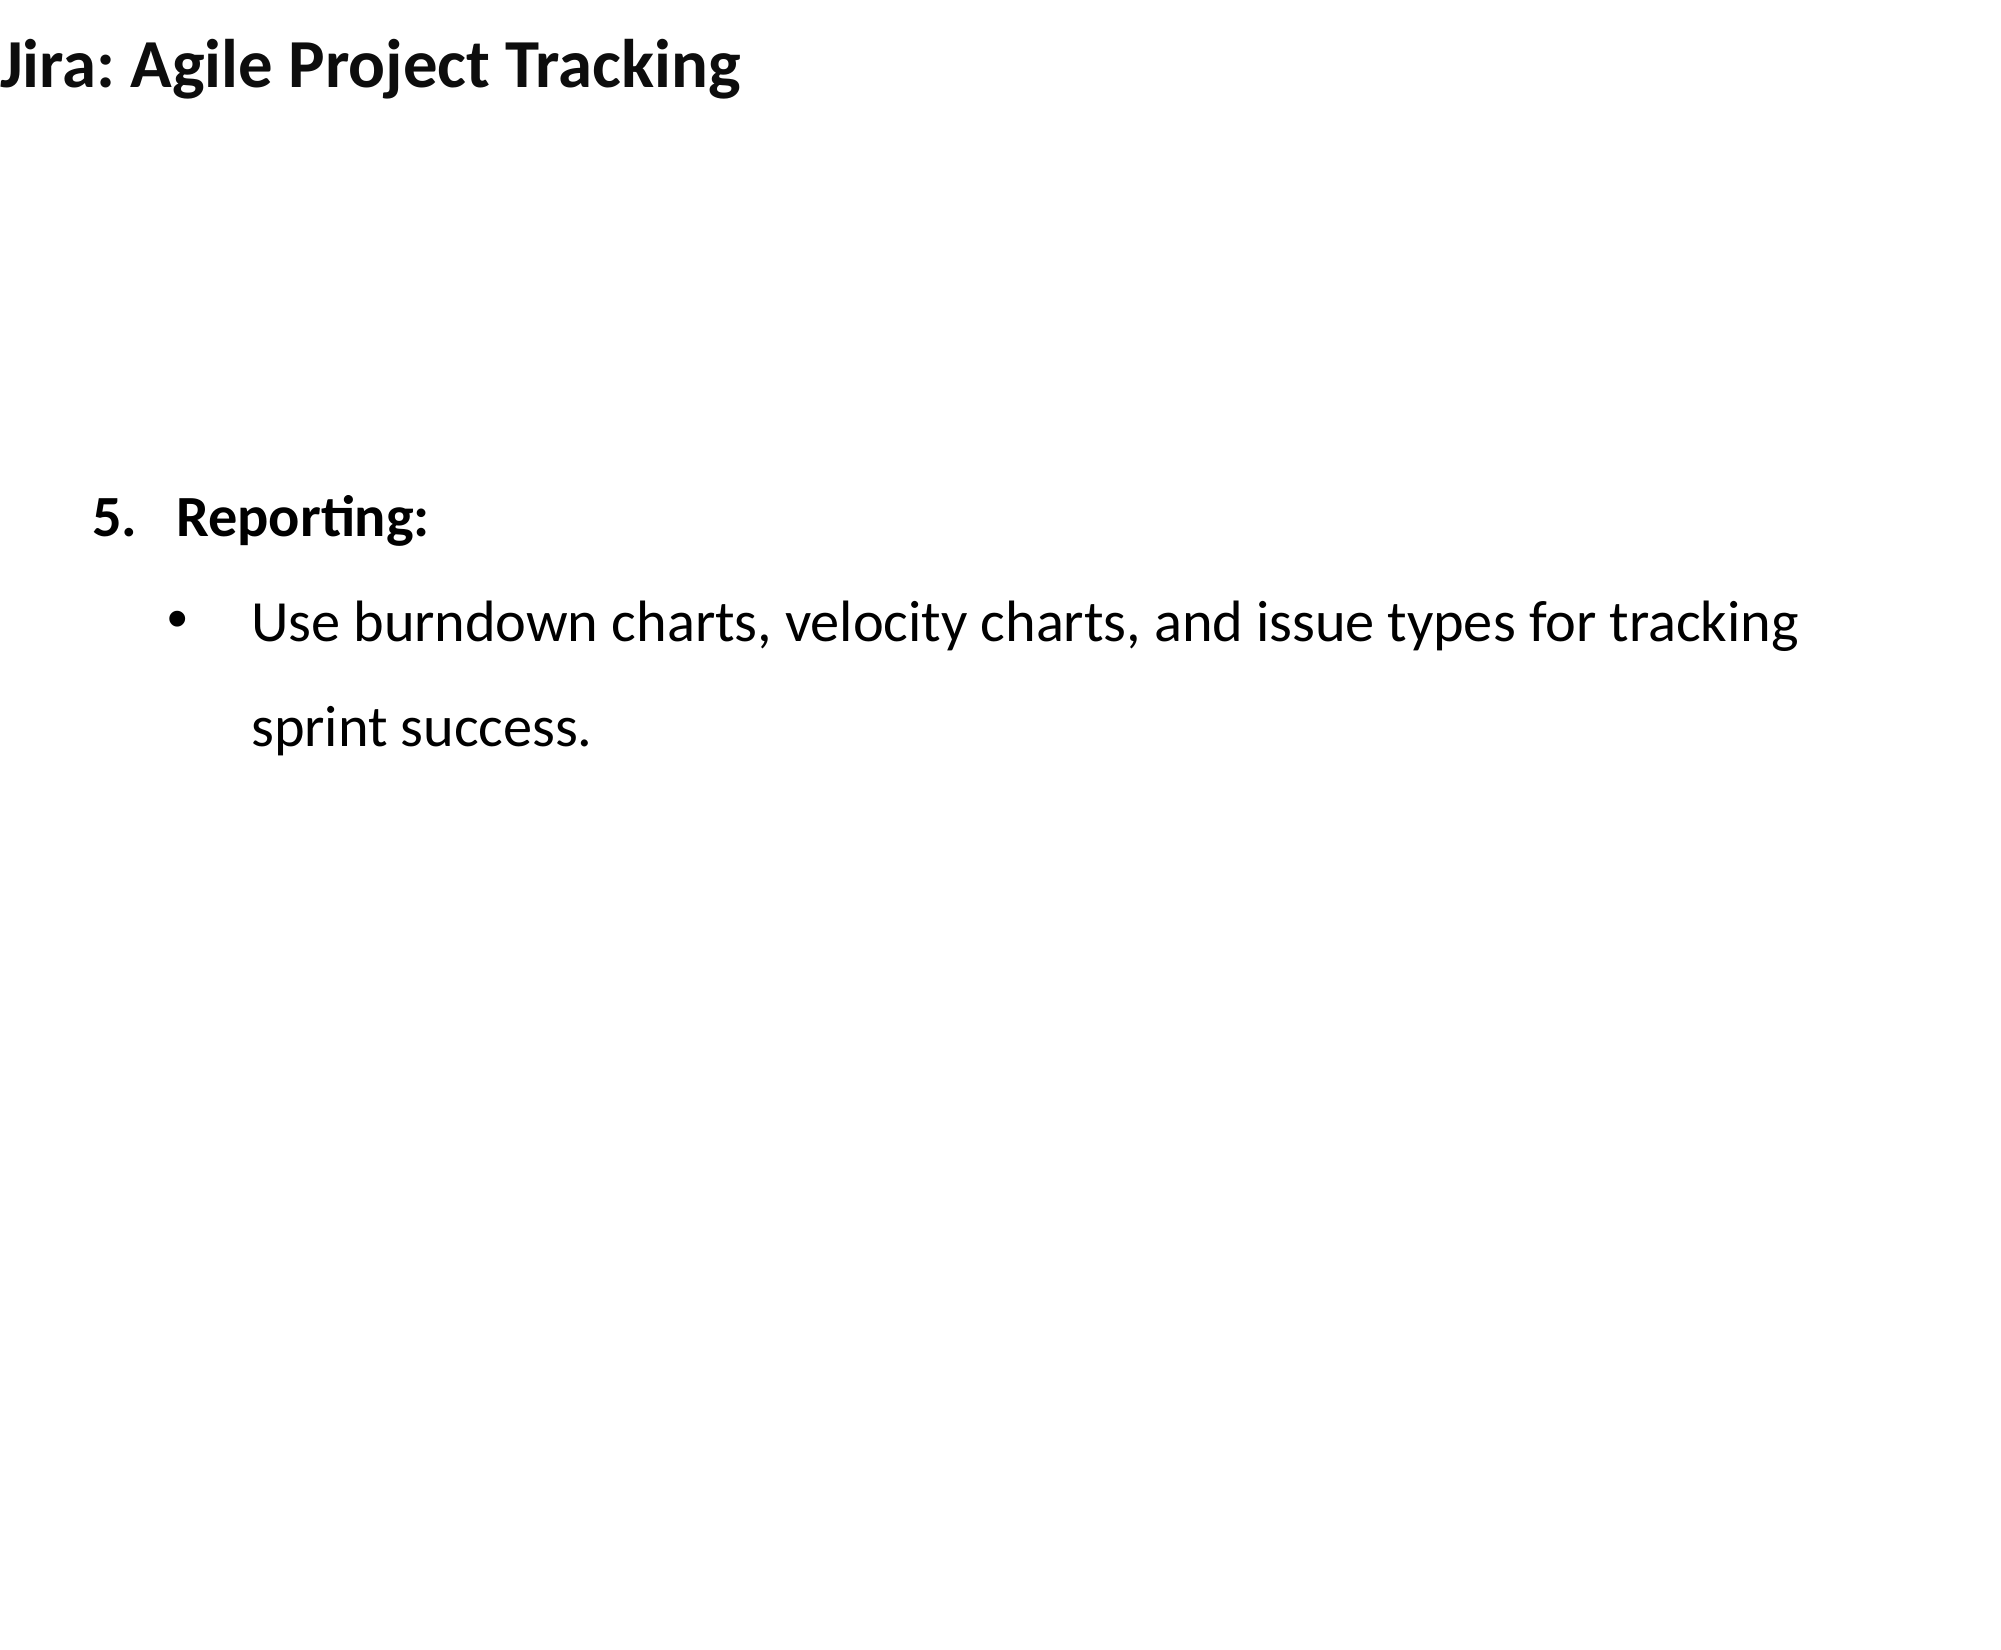

# Jira: Agile Project Tracking
Reporting:
Use burndown charts, velocity charts, and issue types for tracking sprint success.